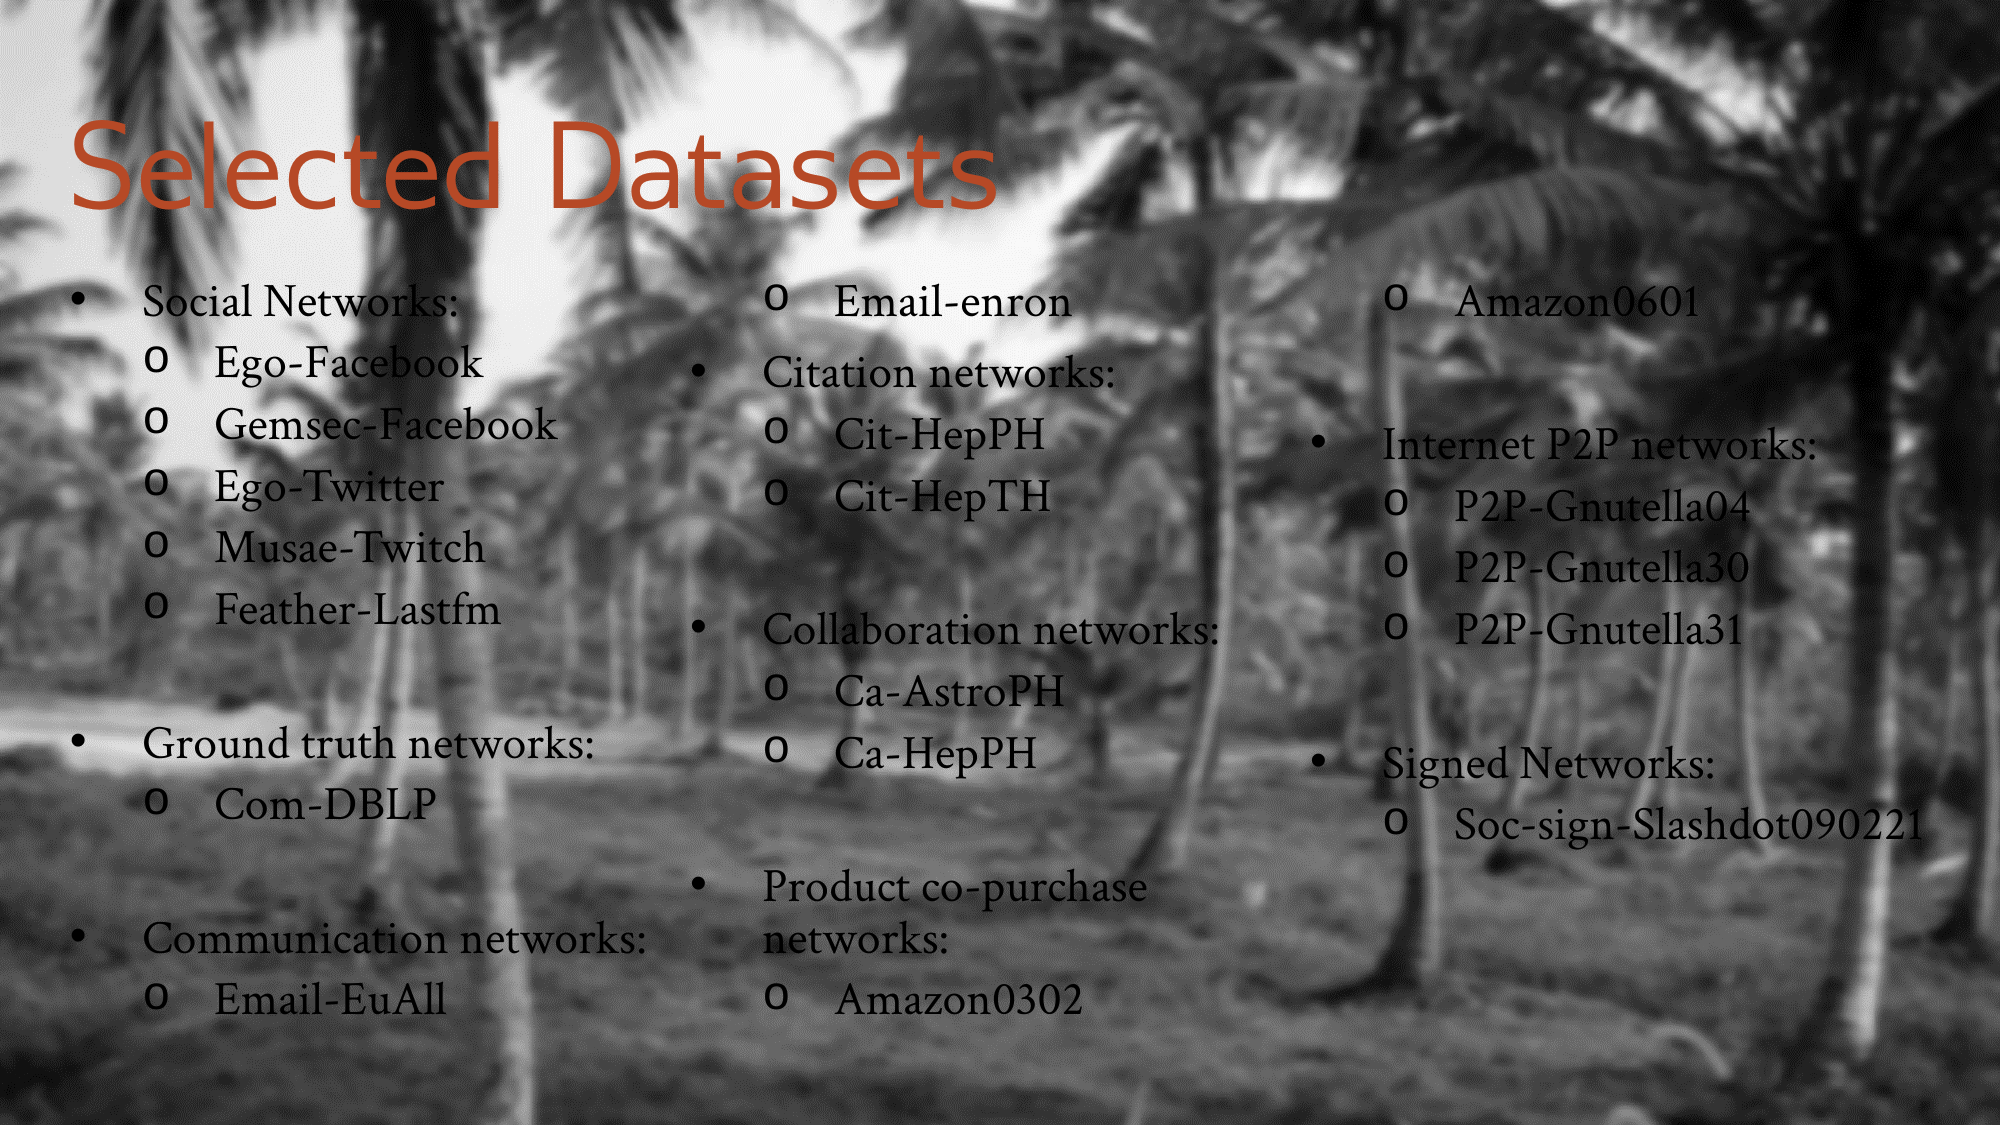

# Selected Datasets
Social Networks:
Ego-Facebook
Gemsec-Facebook
Ego-Twitter
Musae-Twitch
Feather-Lastfm

Ground truth networks:
Com-DBLP

Communication networks:
Email-EuAll
Email-enron
Citation networks:
Cit-HepPH
Cit-HepTH

Collaboration networks:
Ca-AstroPH
Ca-HepPH

Product co-purchase networks:
Amazon0302
Amazon0601

Internet P2P networks:
P2P-Gnutella04
P2P-Gnutella30
P2P-Gnutella31

Signed Networks:
Soc-sign-Slashdot090221